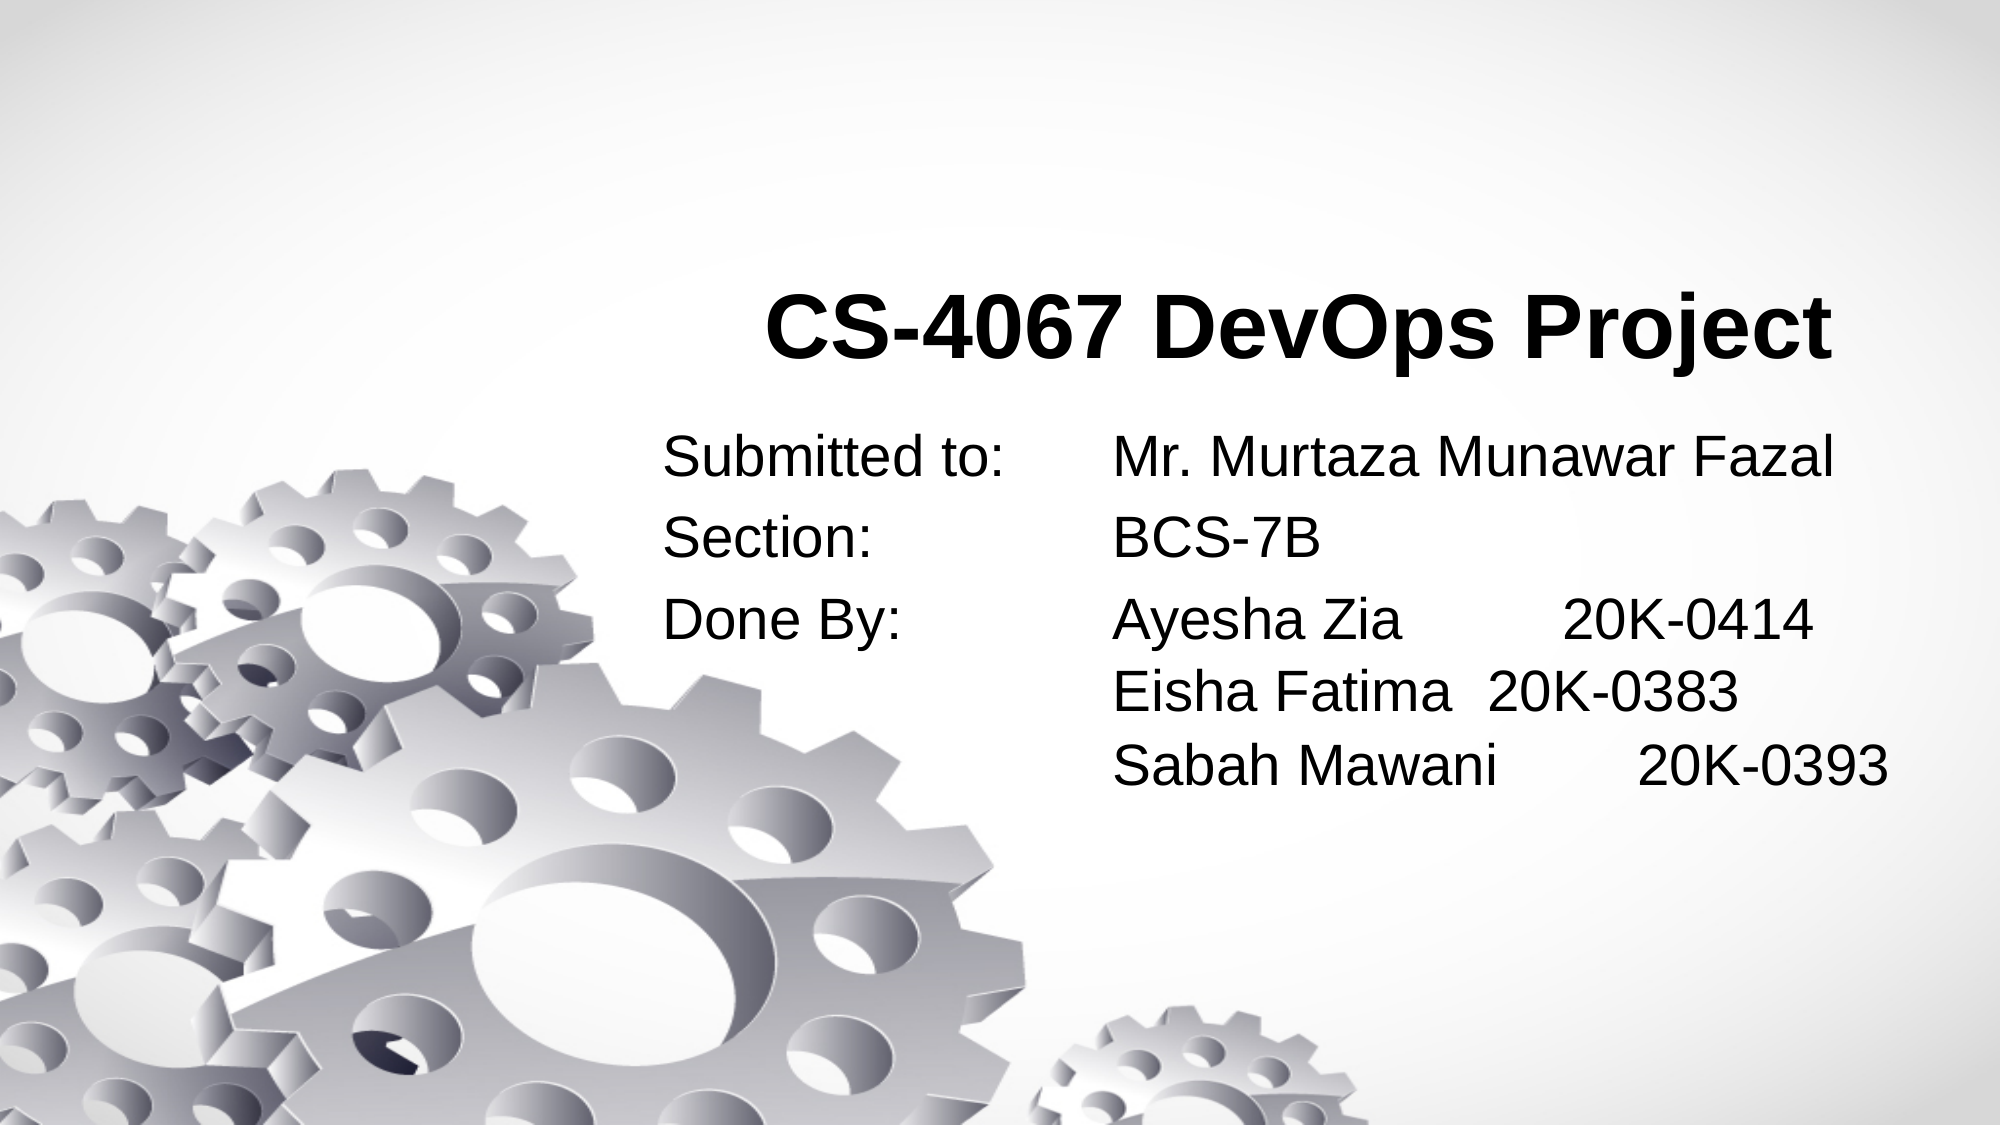

# CS-4067 DevOps Project
Submitted to:	Mr. Murtaza Munawar Fazal
Section:		BCS-7B
Done By:		Ayesha Zia 	20K-0414
Eisha Fatima	20K-0383
Sabah Mawani 	20K-0393